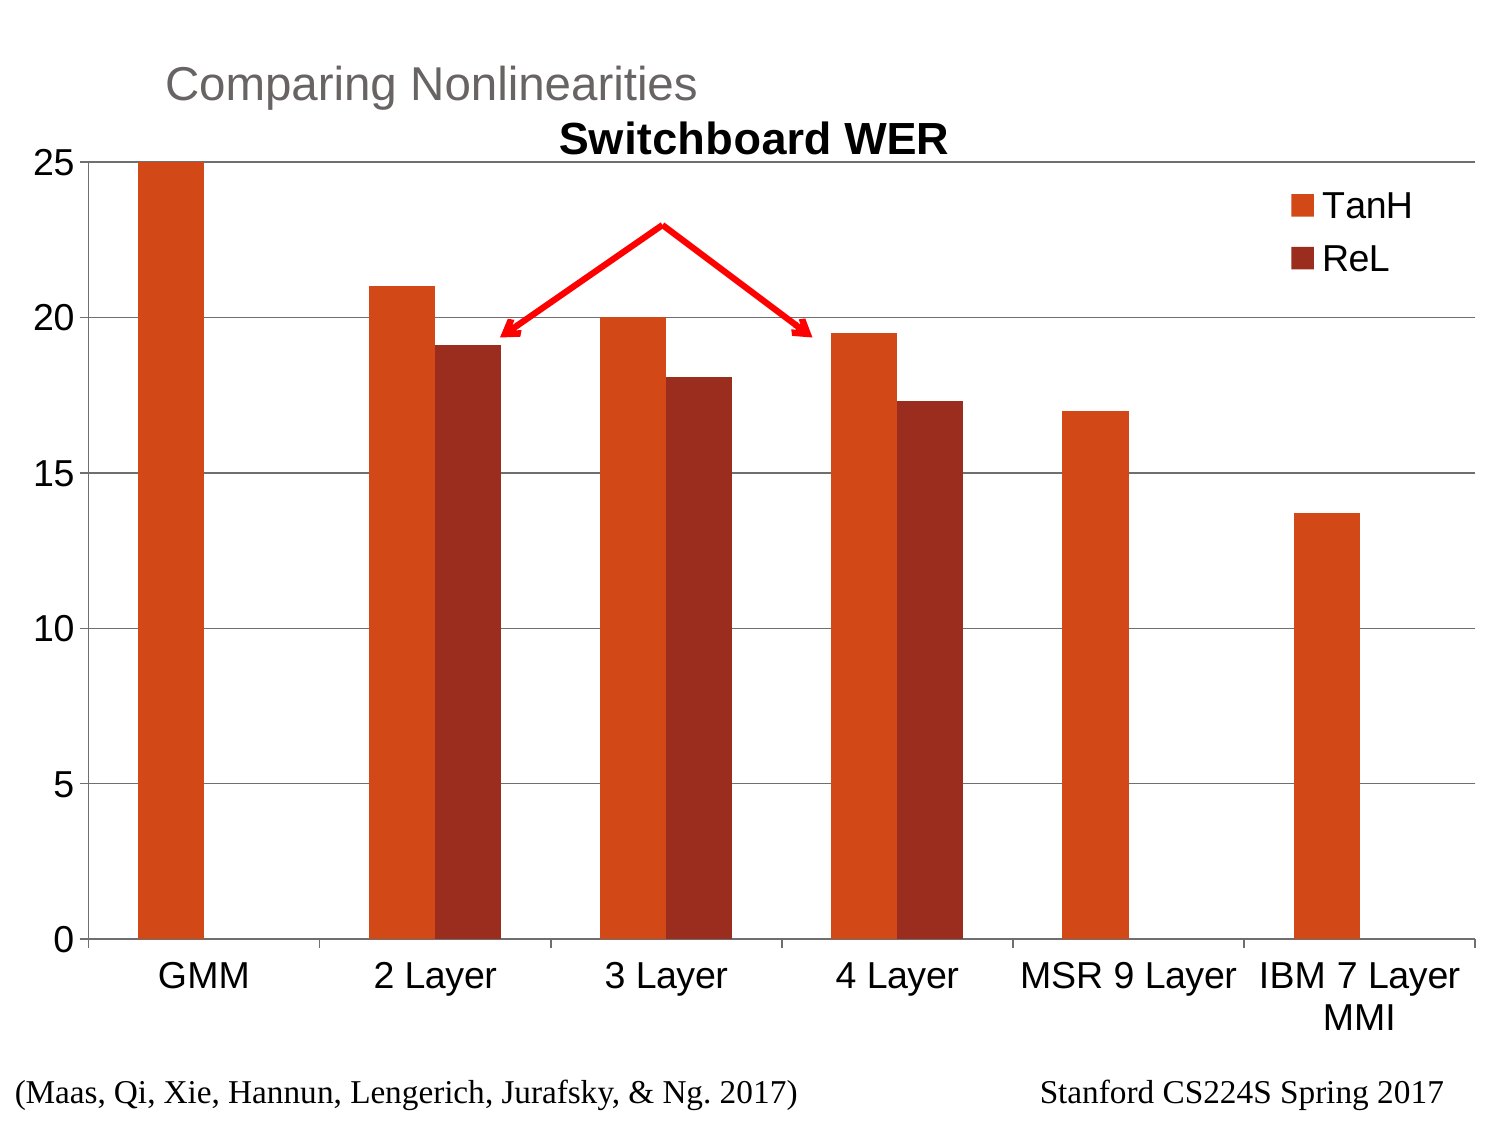

# Comparing Nonlinearities

### Chart: Switchboard WER

| Category | TanH | ReL |
|---|---|---|
| GMM | 25.0 | None |
| 2 Layer | 21.0 | 19.1 |
| 3 Layer | 20.0 | 18.1 |
| 4 Layer | 19.5 | 17.3 |
| MSR 9 Layer | 17.0 | None |
| IBM 7 Layer MMI | 13.7 | None |
(Maas, Qi, Xie, Hannun, Lengerich, Jurafsky, & Ng. 2017)